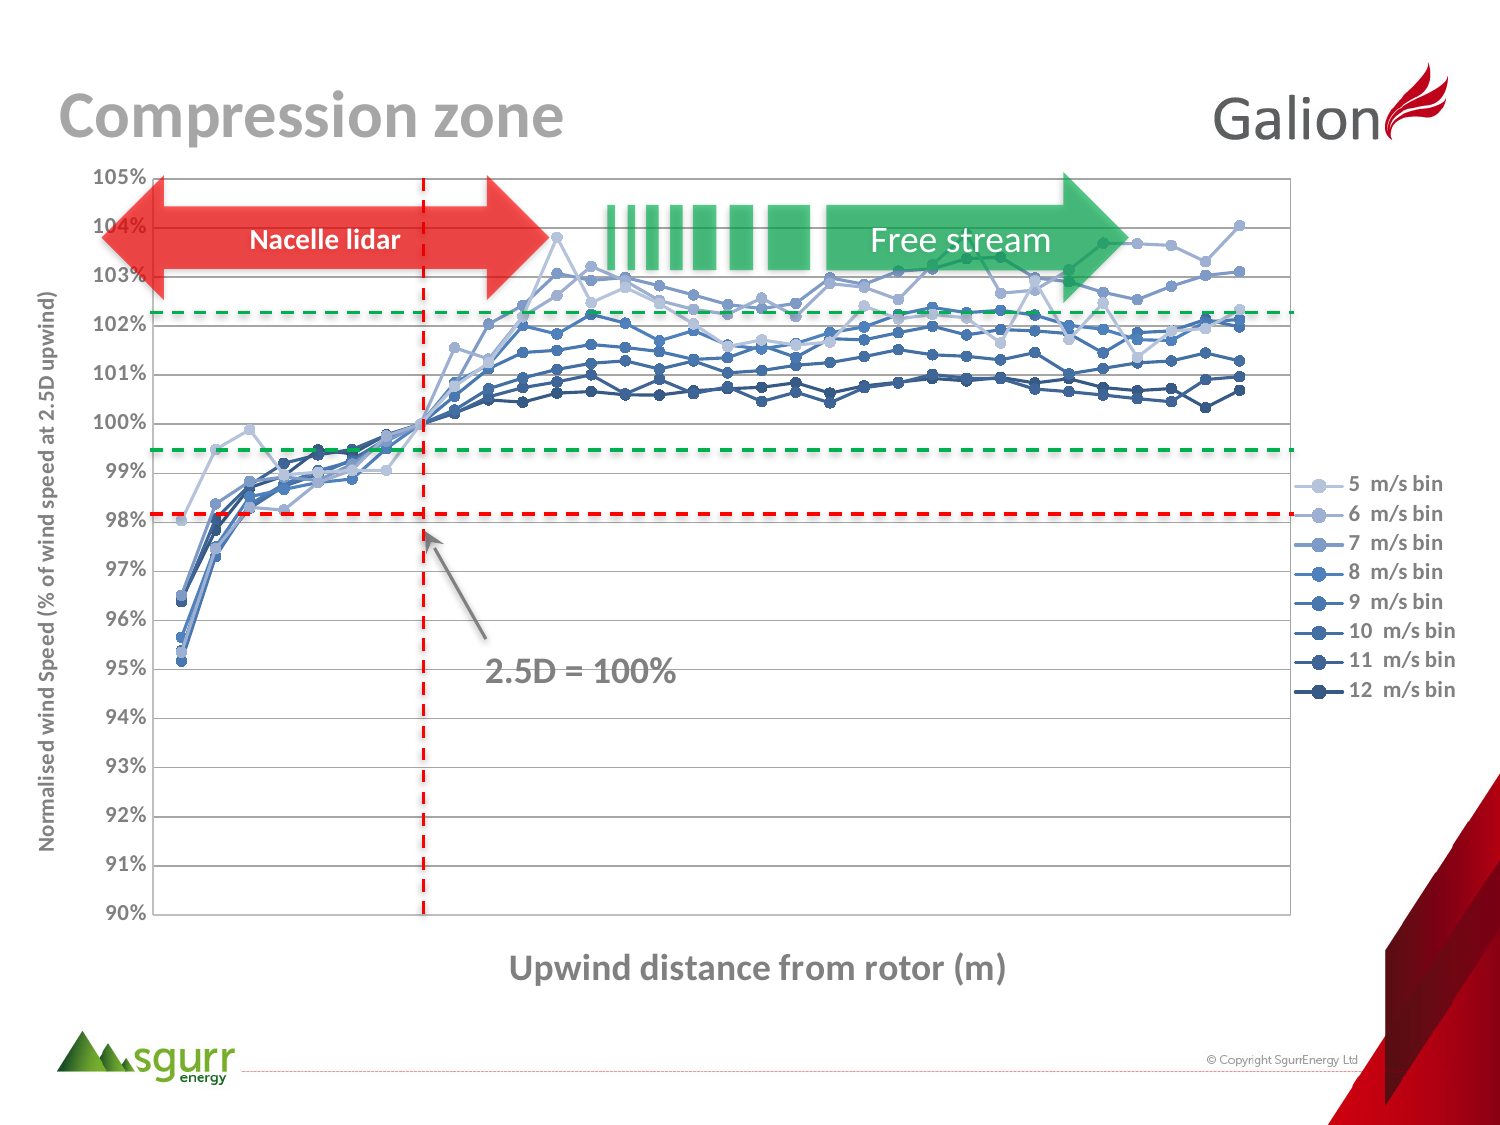

# Compression zone

### Chart

| Category | 5  m/s bin | 6  m/s bin | 7  m/s bin | 8  m/s bin | 9  m/s bin | 10  m/s bin | 11  m/s bin | 12  m/s bin |
|---|---|---|---|---|---|---|---|---|
Free stream
Nacelle lidar

2.5D = 100%